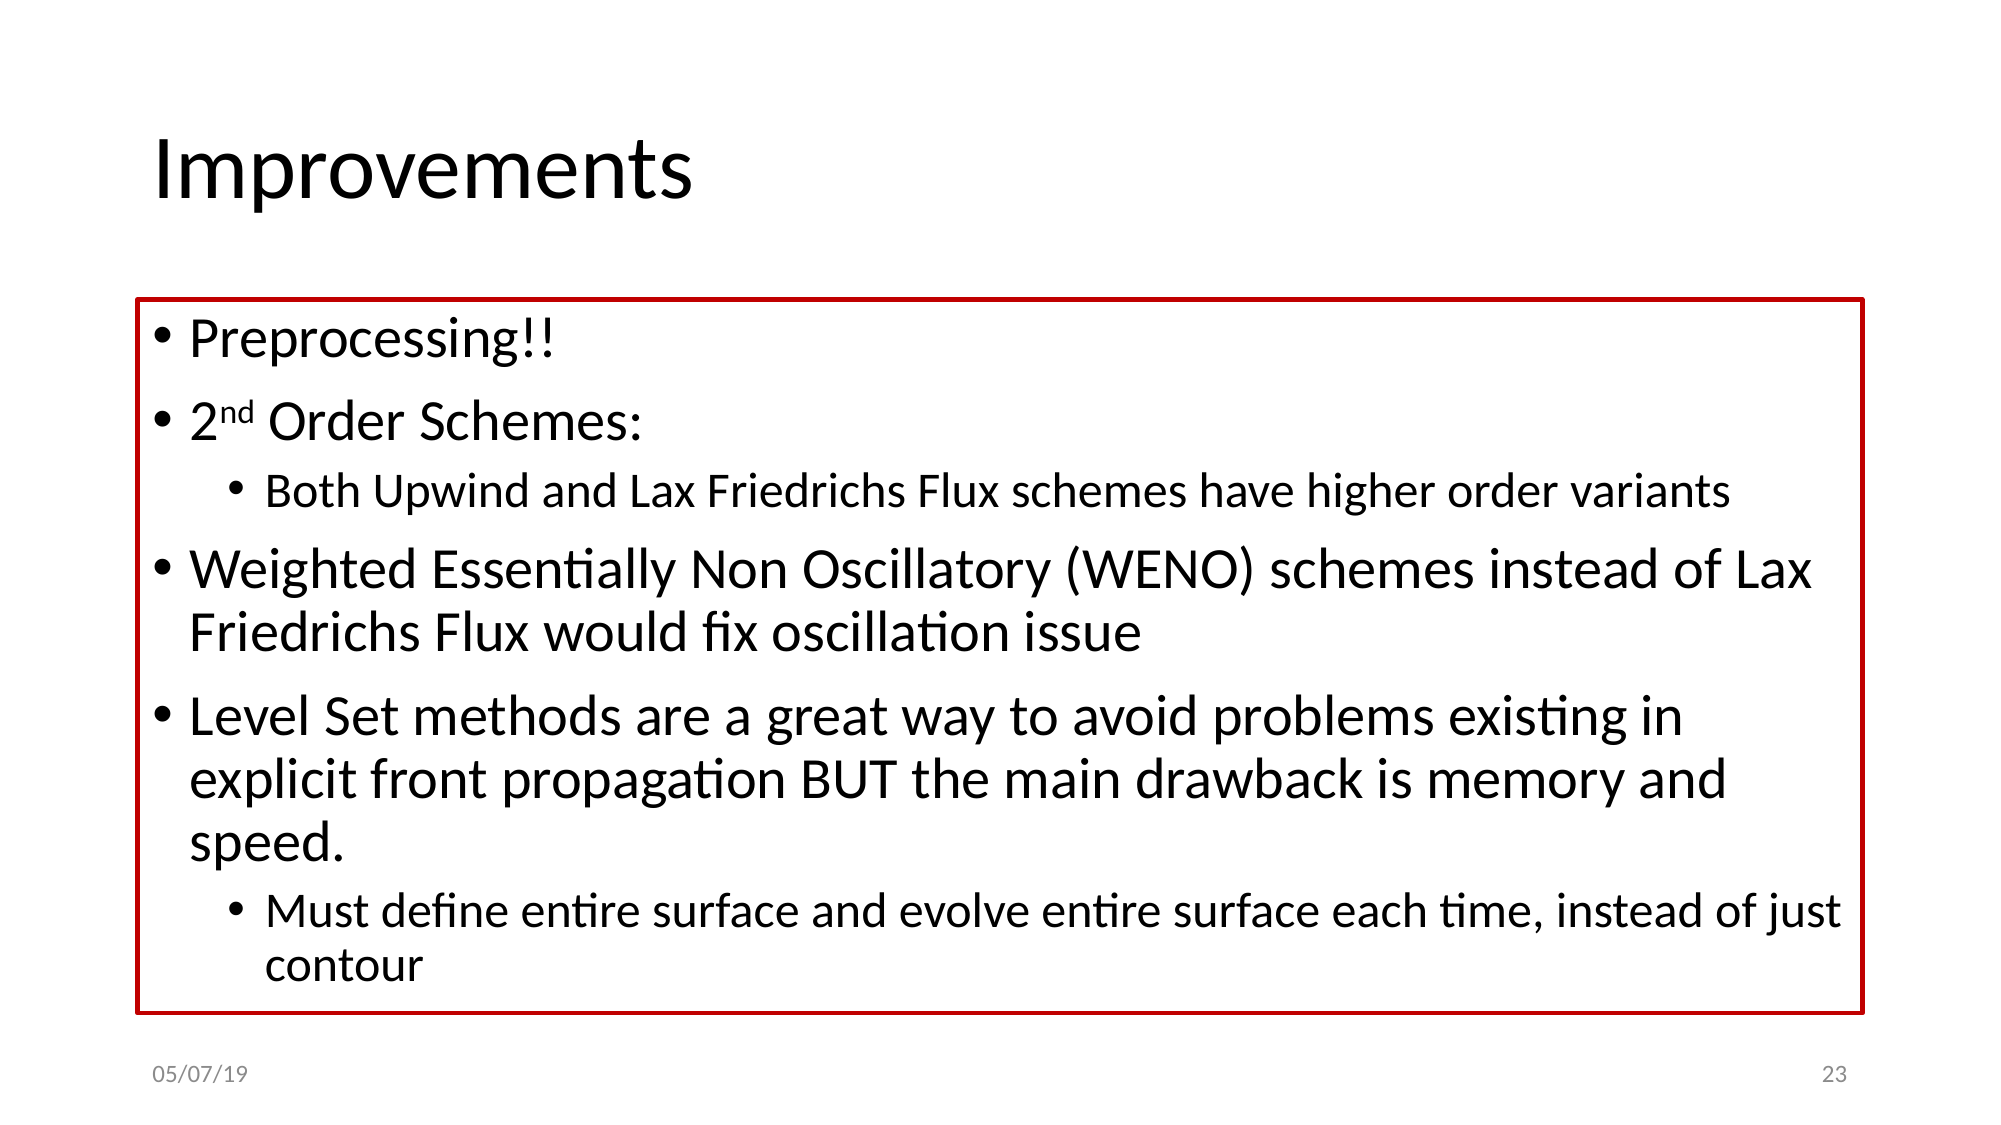

# Improvements
Preprocessing!!
2nd Order Schemes:
Both Upwind and Lax Friedrichs Flux schemes have higher order variants
Weighted Essentially Non Oscillatory (WENO) schemes instead of Lax Friedrichs Flux would fix oscillation issue
Level Set methods are a great way to avoid problems existing in explicit front propagation BUT the main drawback is memory and speed.
Must define entire surface and evolve entire surface each time, instead of just contour
05/07/19
23